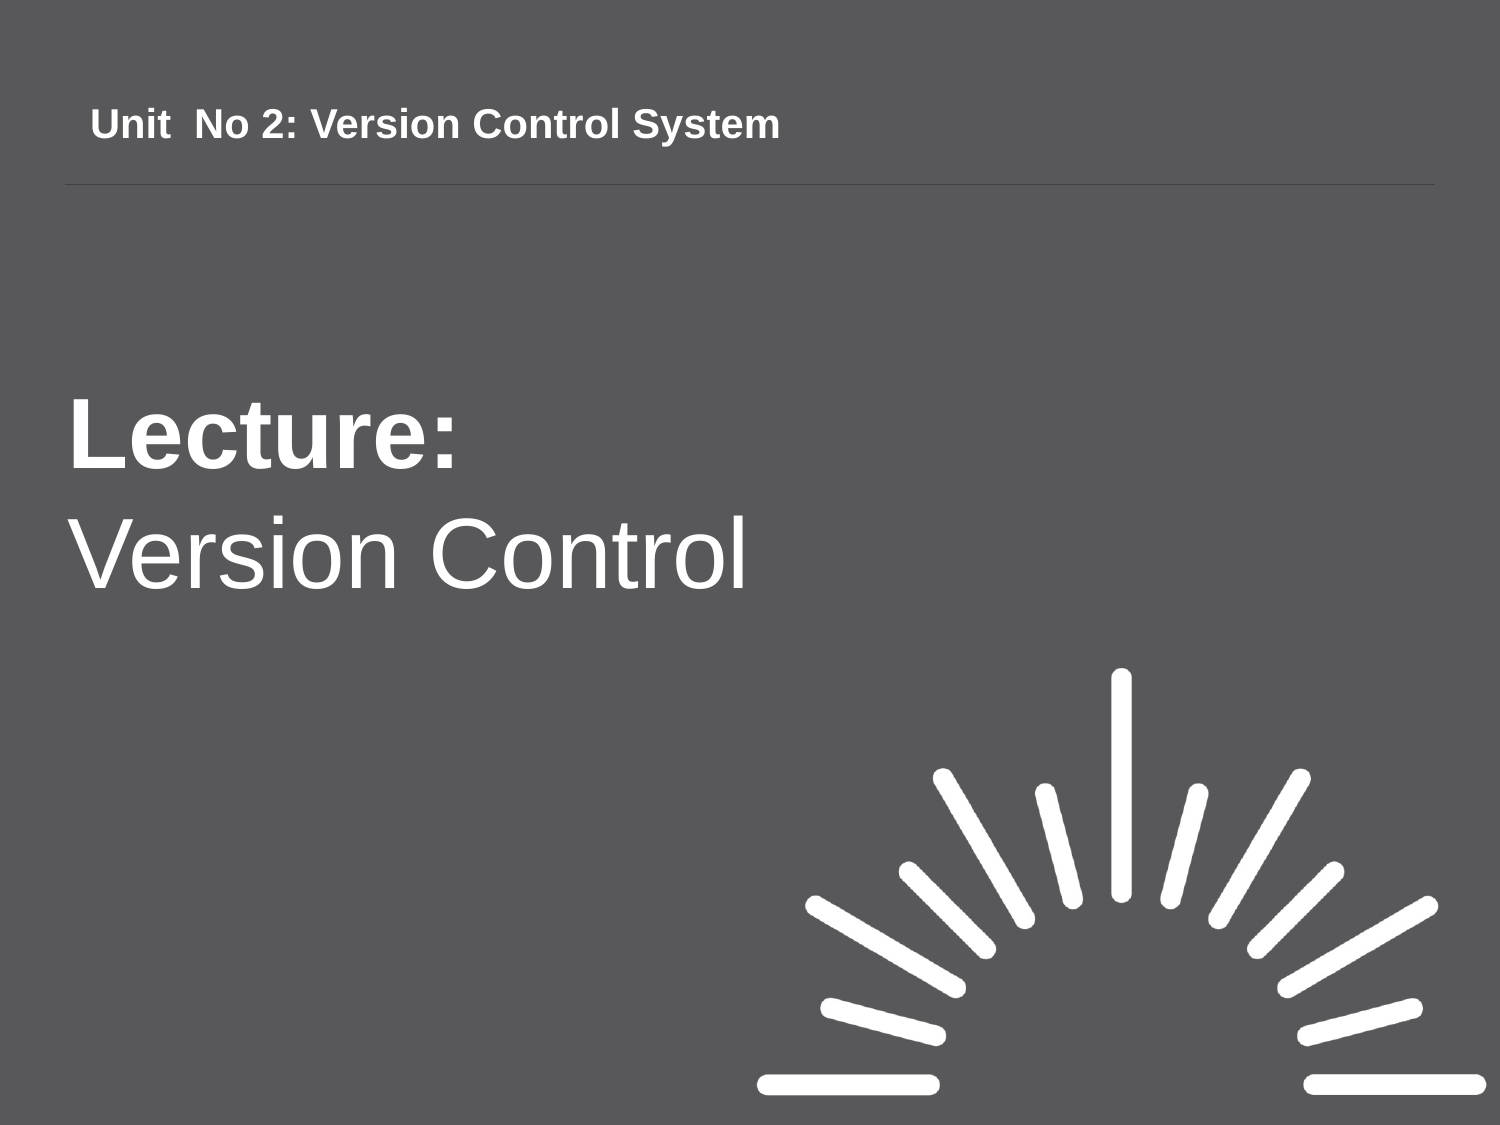

# Unit  No 2: Version Control System
Lecture:
Version Control